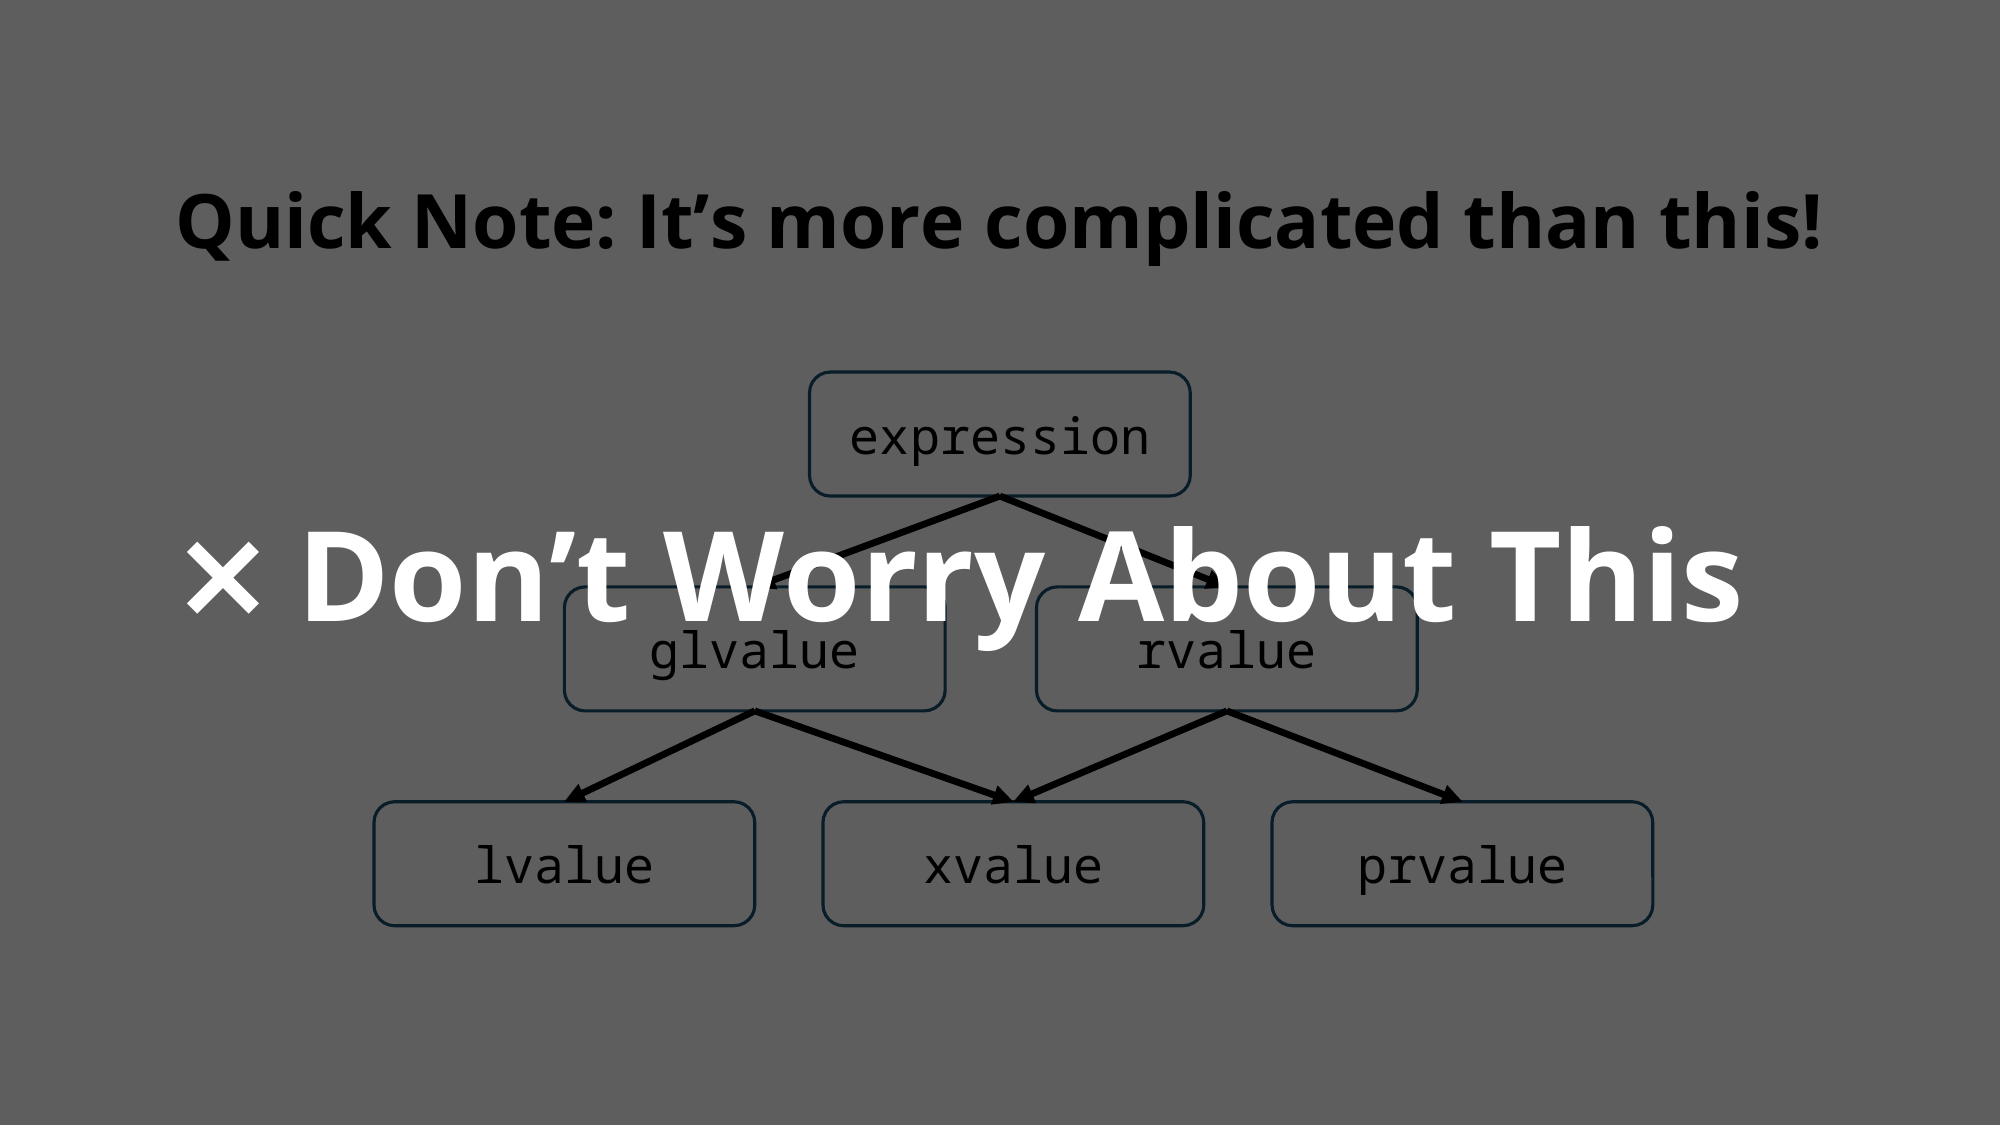

# Quick Note: It’s more complicated than this!
expression
❌ Don’t Worry About This
glvalue
rvalue
lvalue
xvalue
prvalue